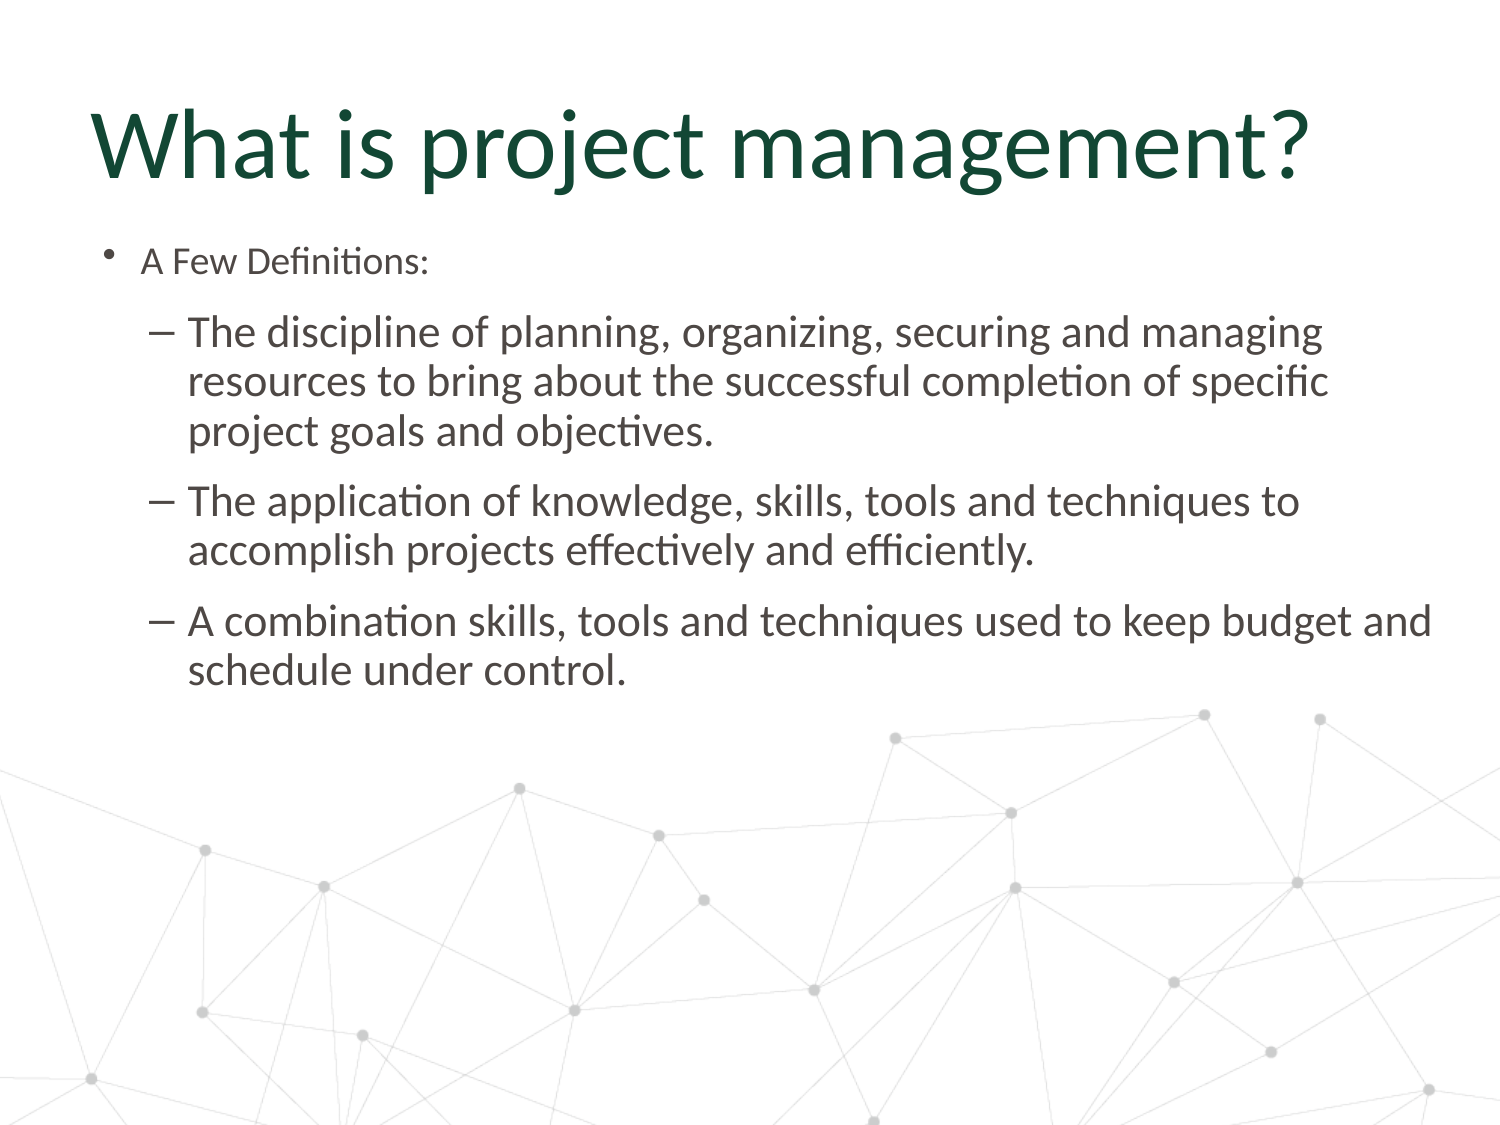

# What is project management?
A Few Definitions:
The discipline of planning, organizing, securing and managing resources to bring about the successful completion of specific project goals and objectives.
The application of knowledge, skills, tools and techniques to accomplish projects effectively and efficiently.
A combination skills, tools and techniques used to keep budget and schedule under control.